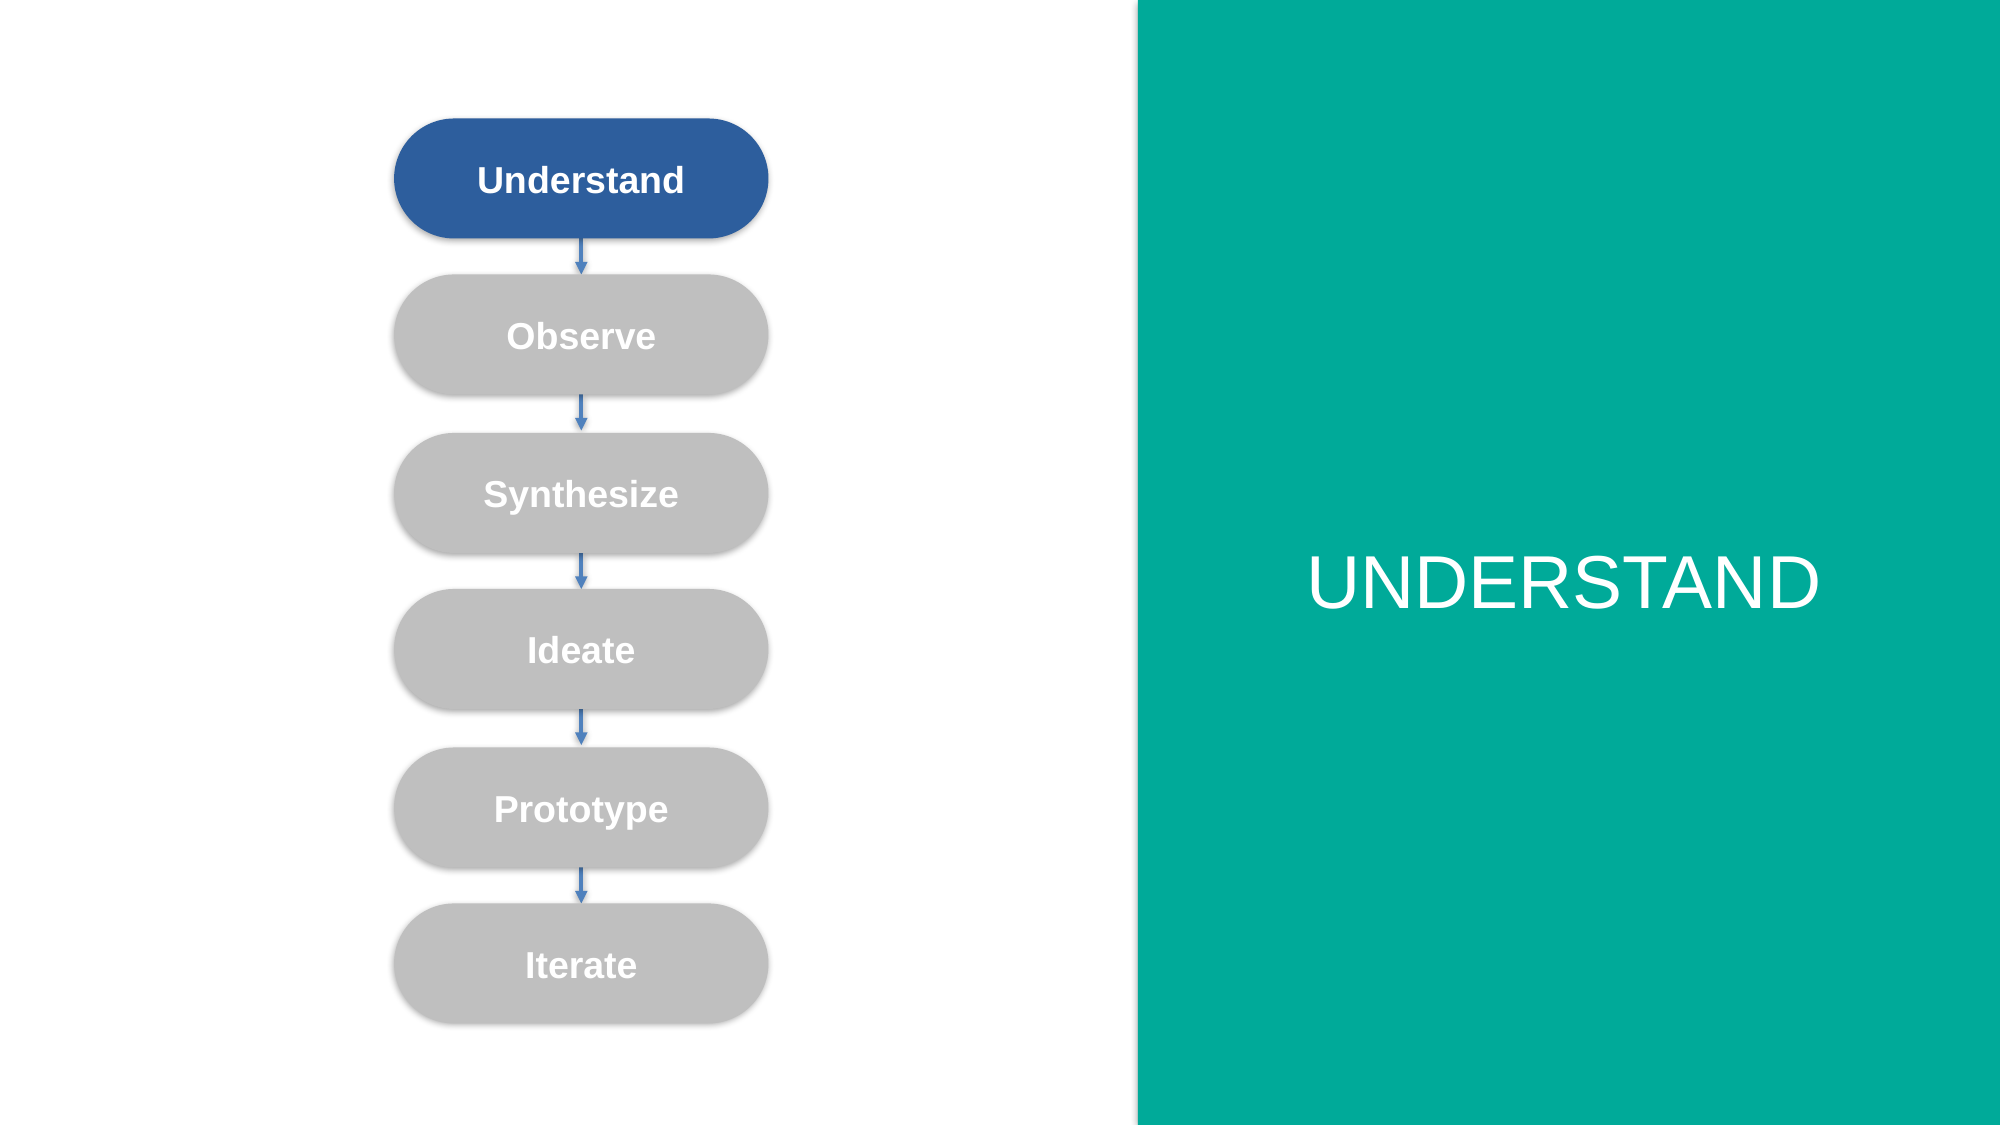

Understand
Observe
Synthesize
UNDERSTAND
Ideate
Prototype
Iterate